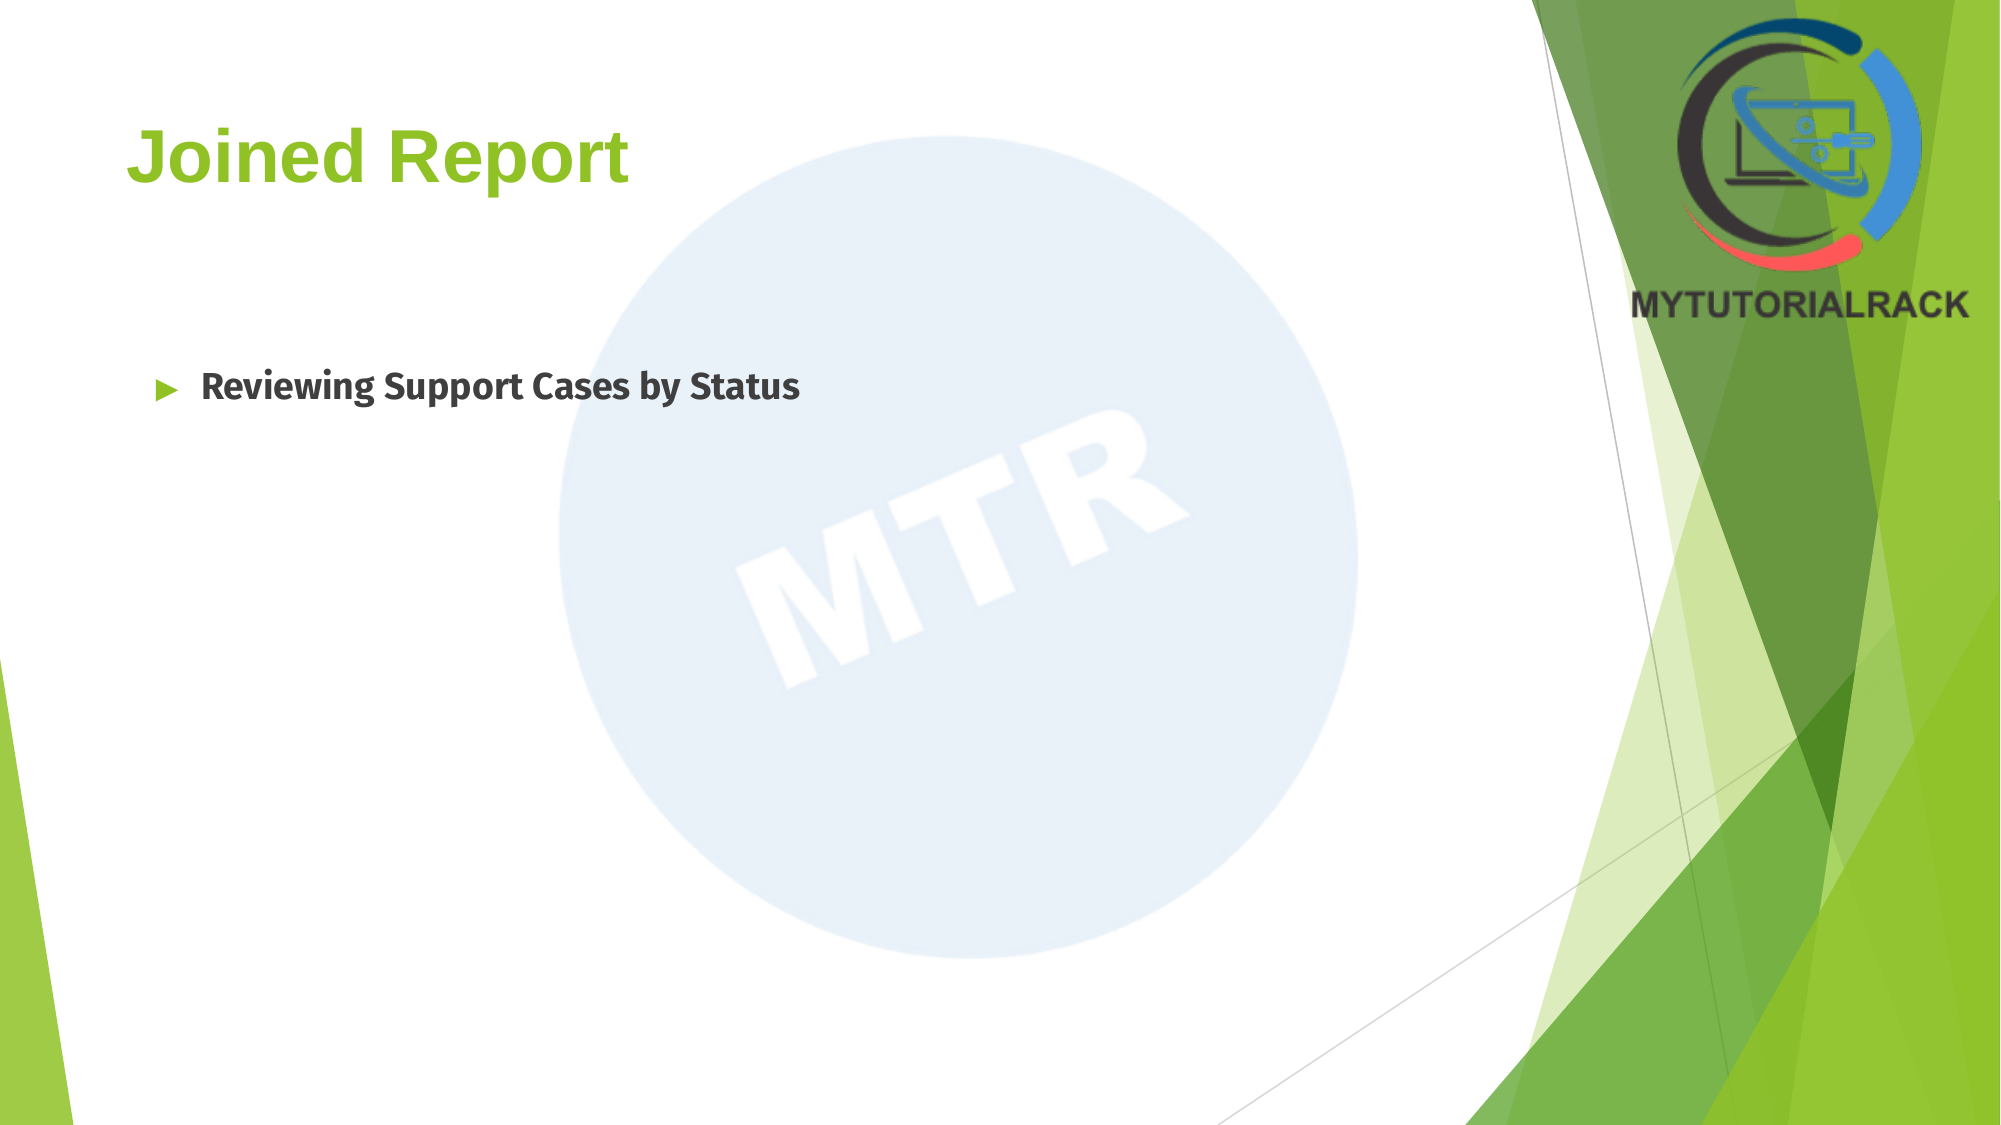

# Joined Report

Reviewing Support Cases by Status